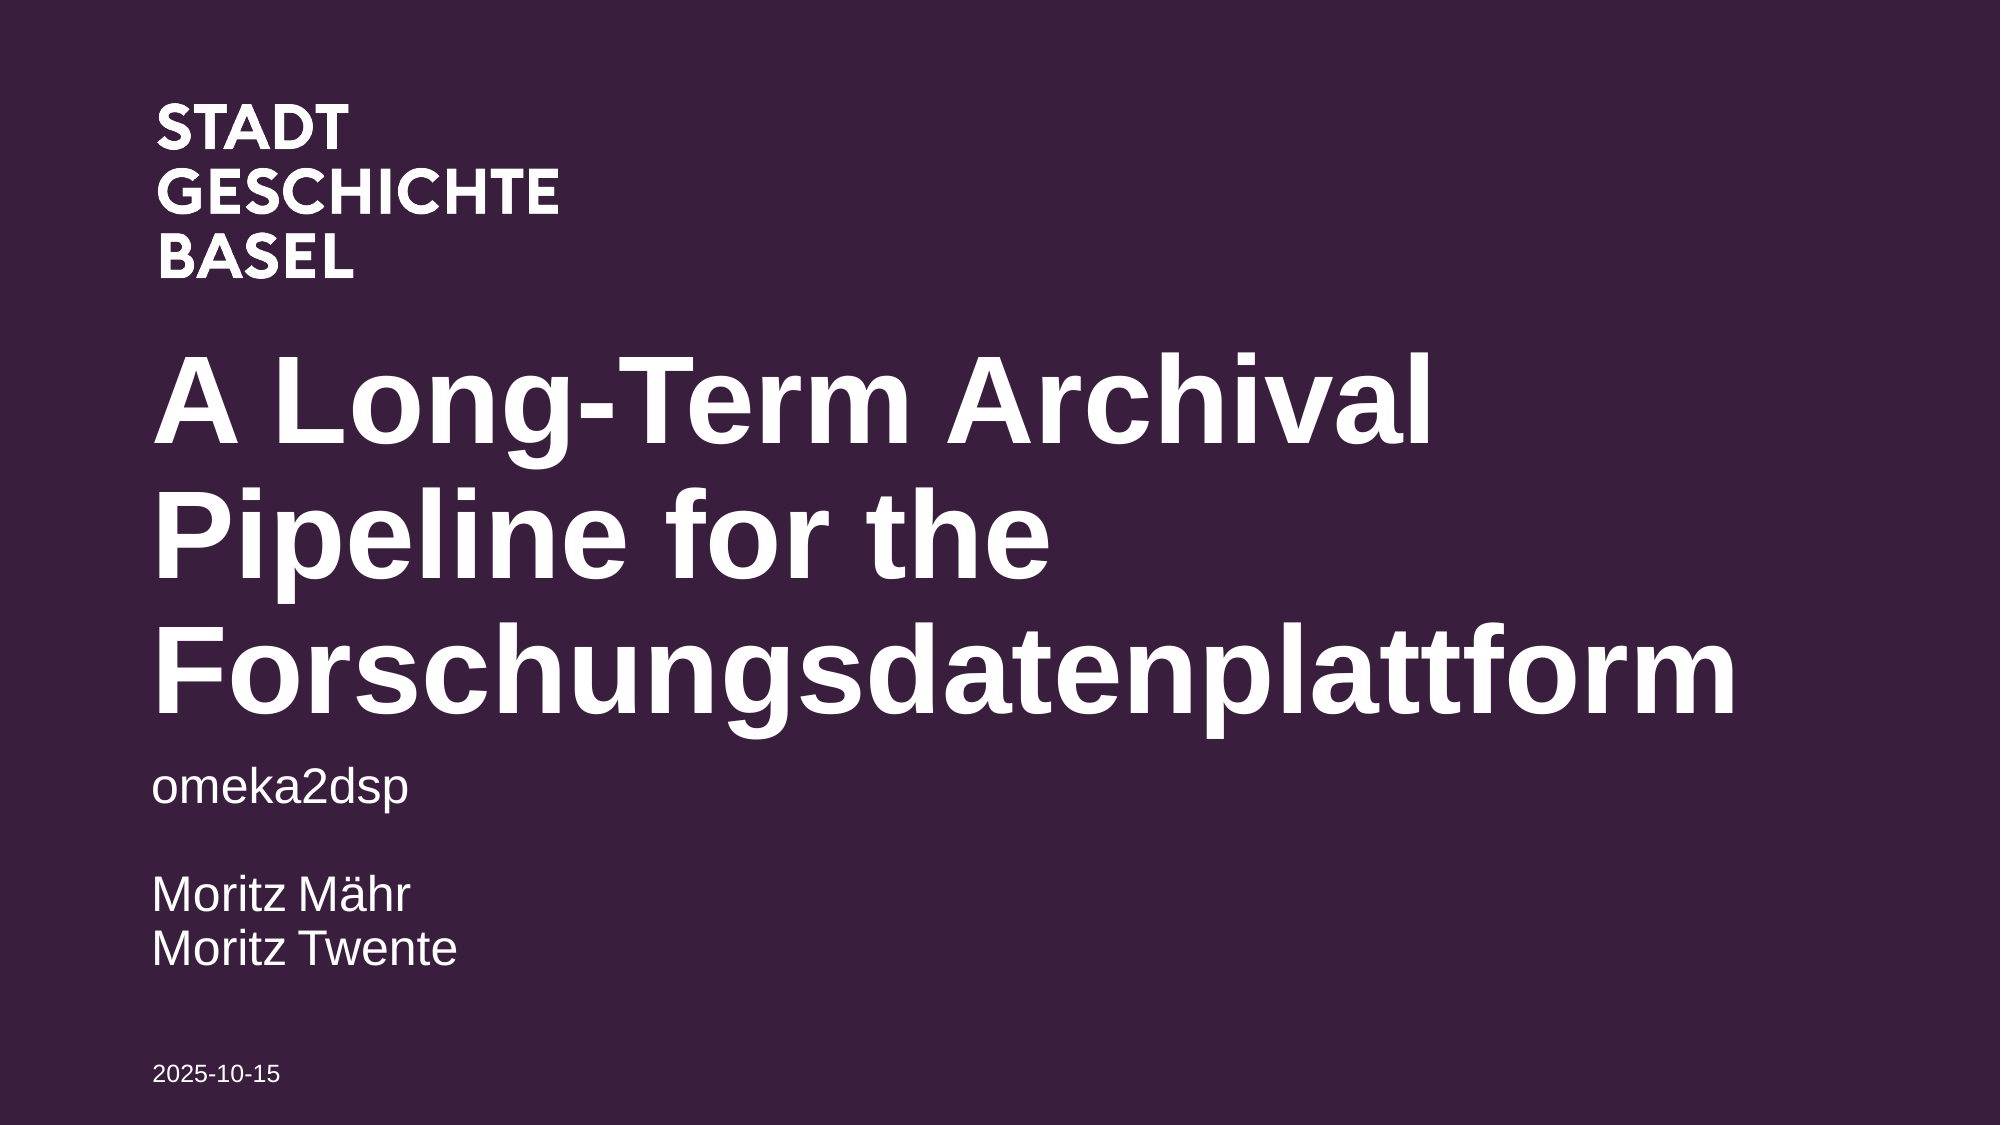

# A Long-Term Archival Pipeline for the Forschungsdatenplattform
omeka2dsp
Moritz Mähr
Moritz Twente
2025-10-15